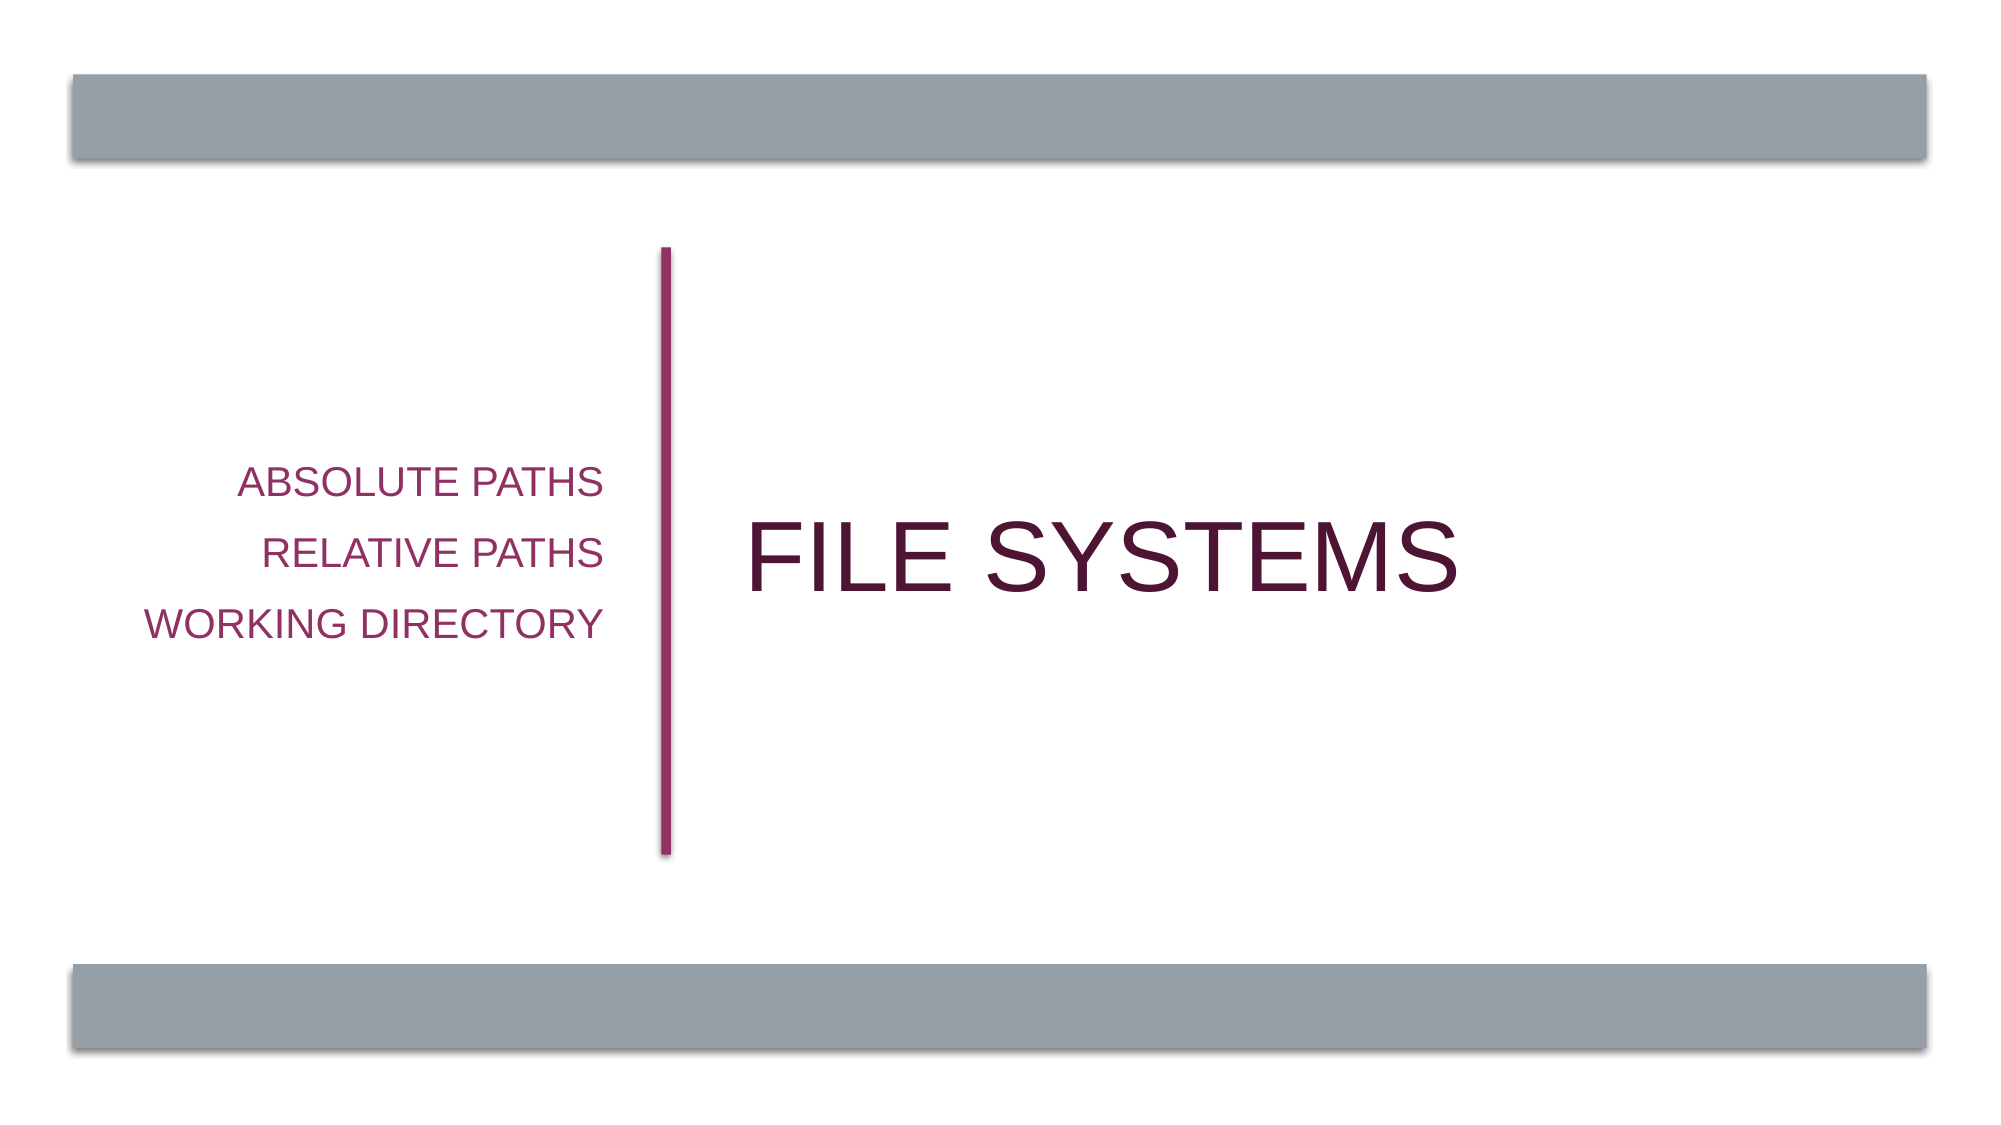

Absolute paths
Relative paths
Working directory
# File systems